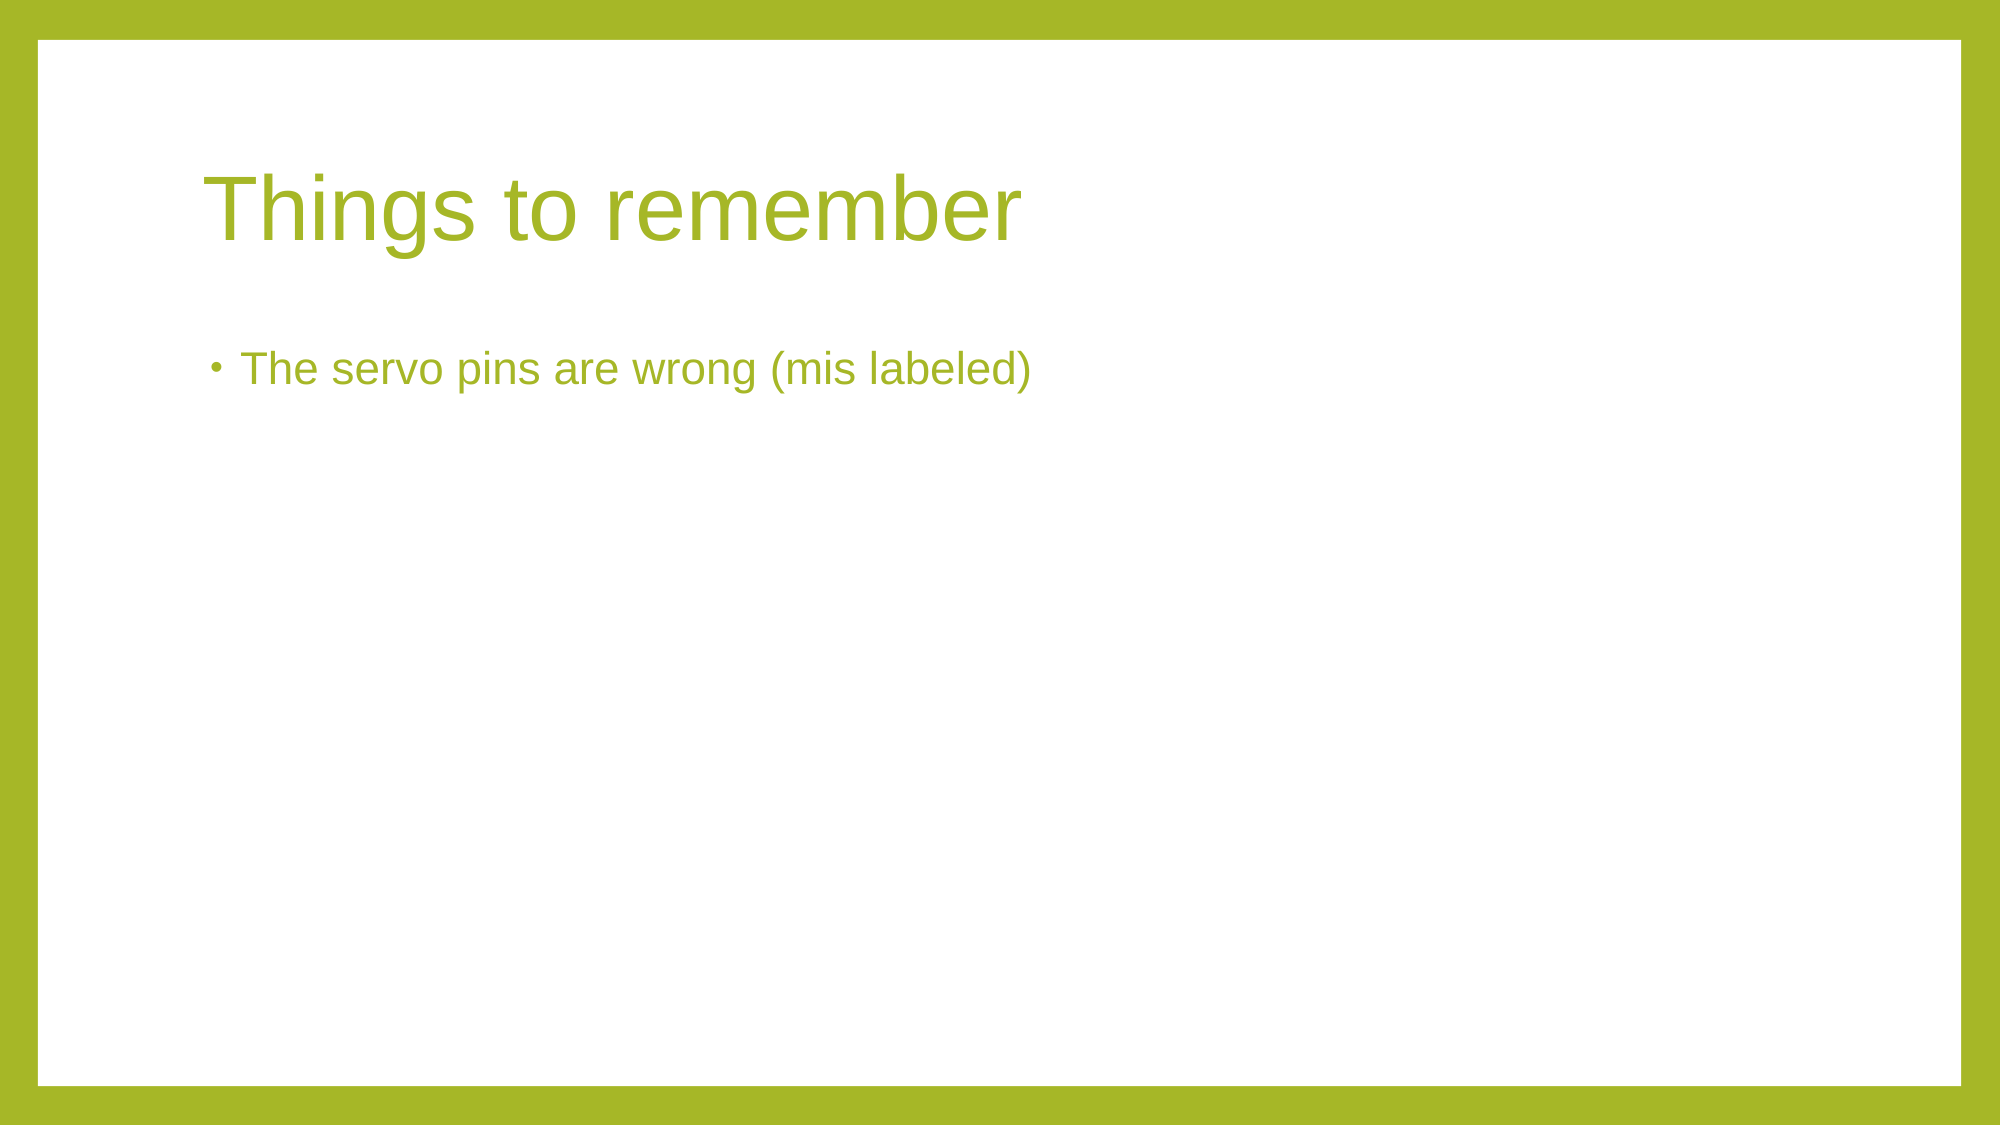

# Things to remember
The servo pins are wrong (mis labeled)